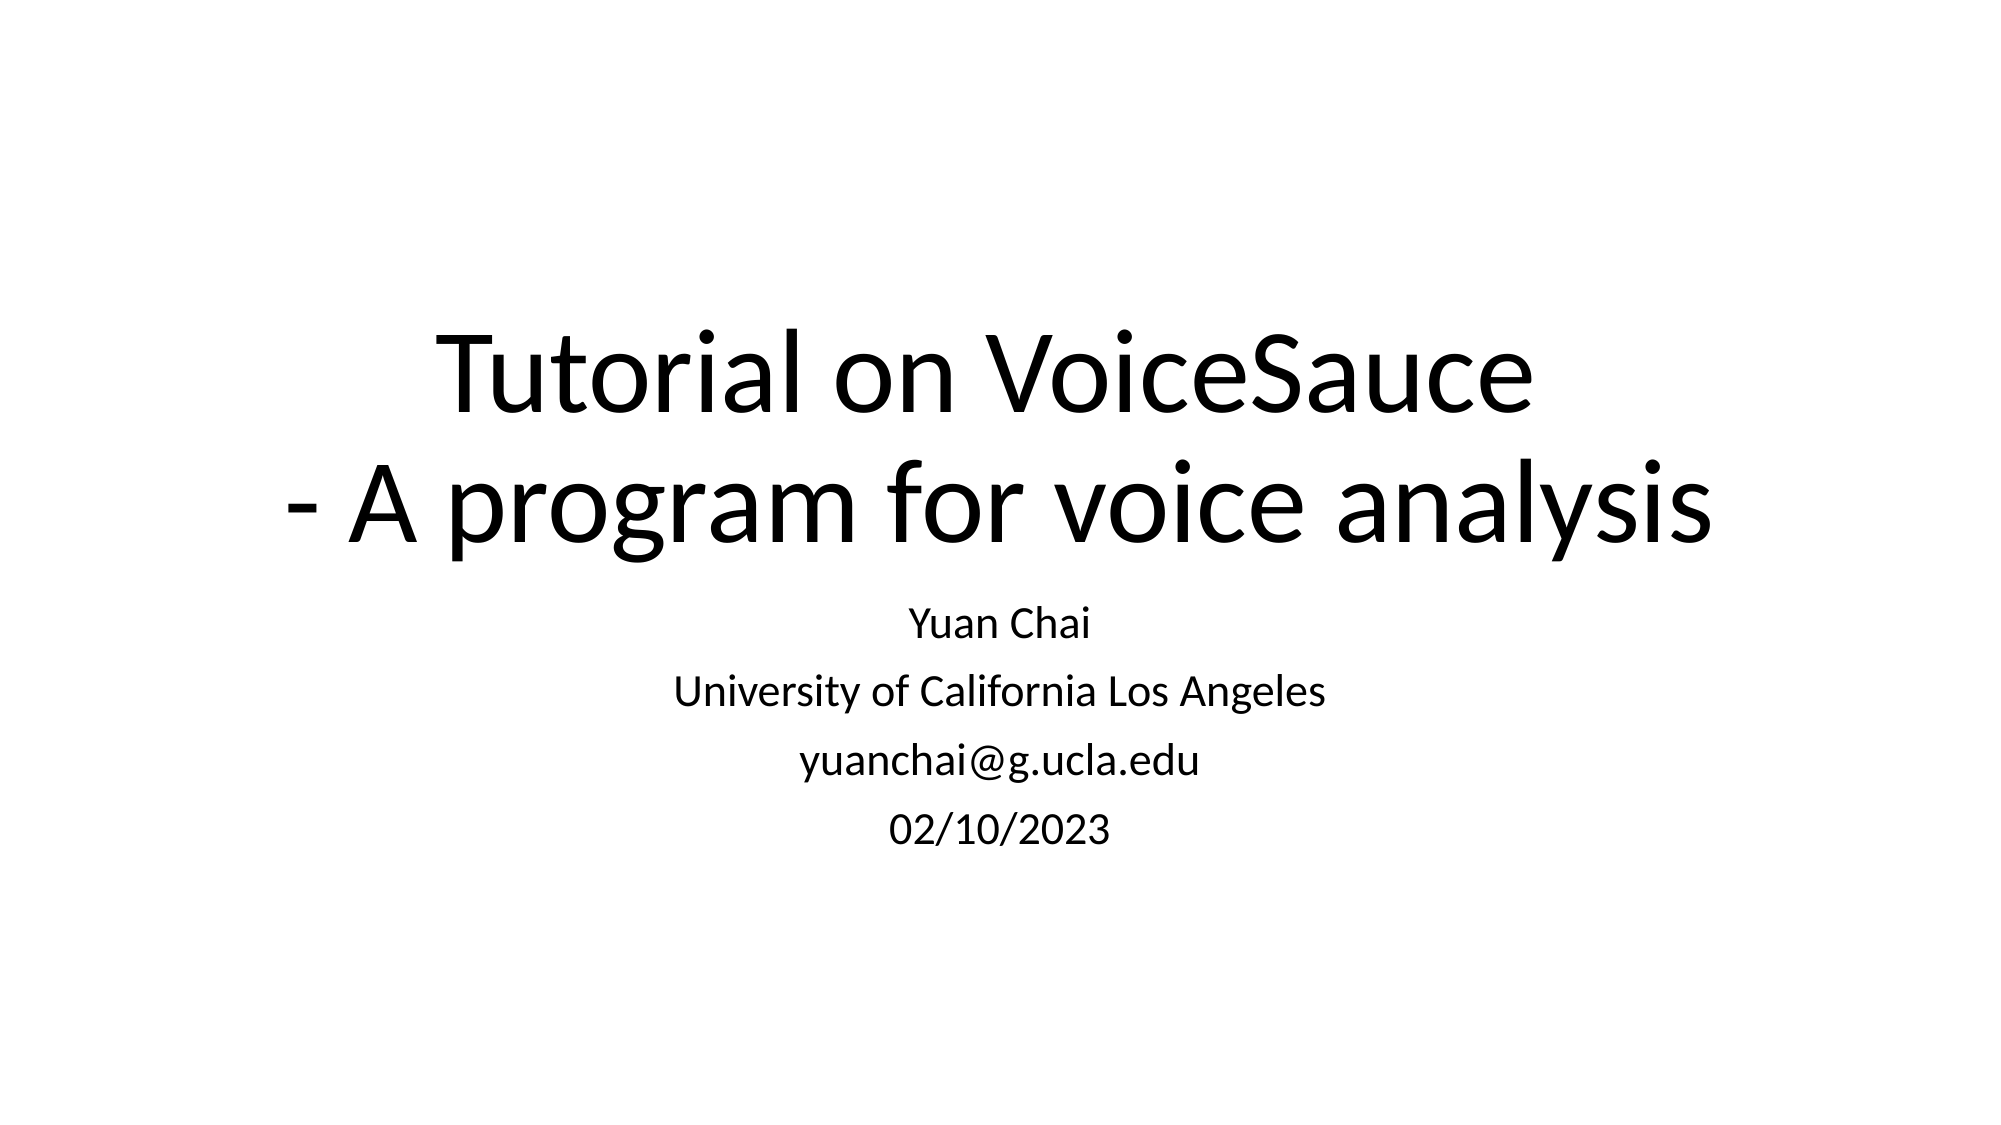

# Tutorial on VoiceSauce - A program for voice analysis
Yuan Chai
University of California Los Angeles
yuanchai@g.ucla.edu
02/10/2023